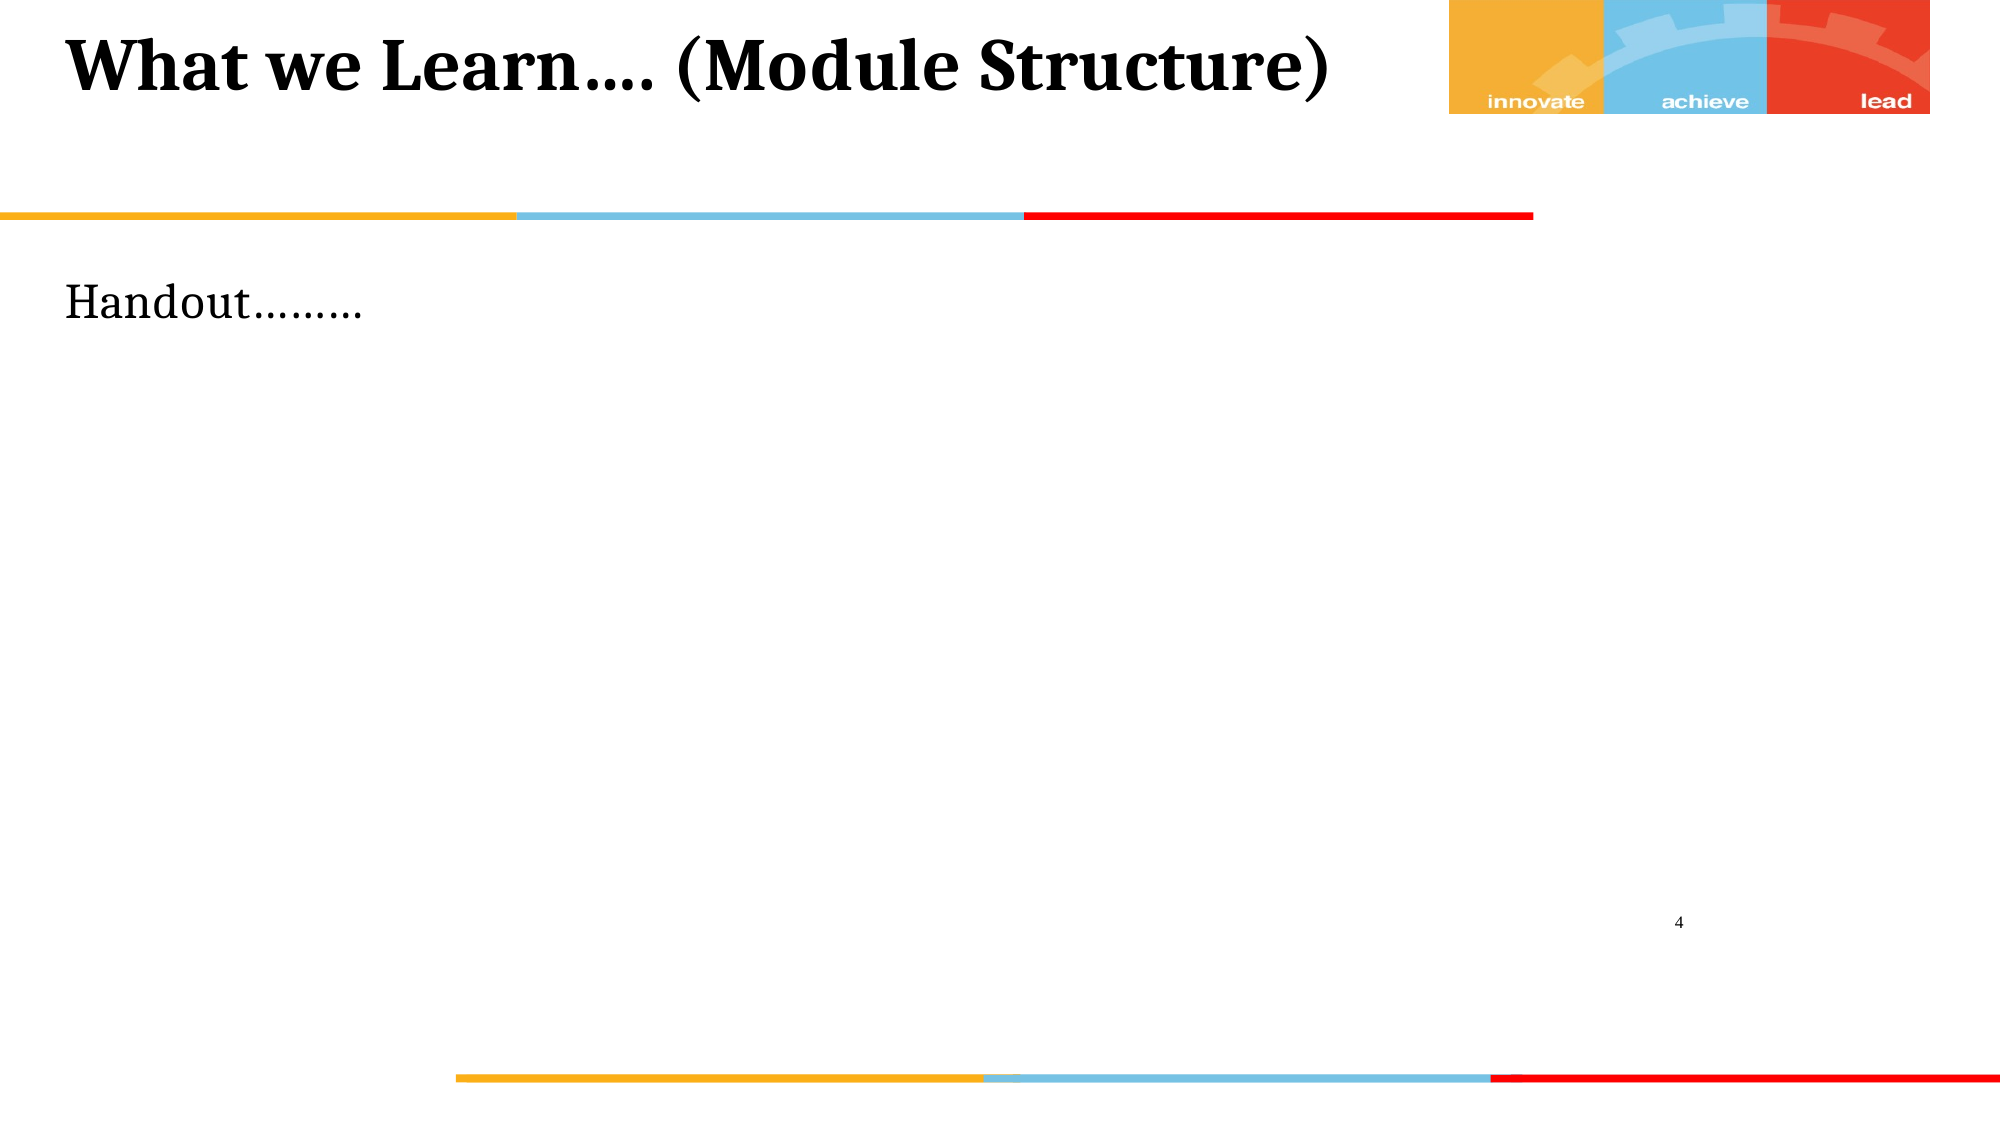

# What we Learn…. (Module Structure)
Handout………
4